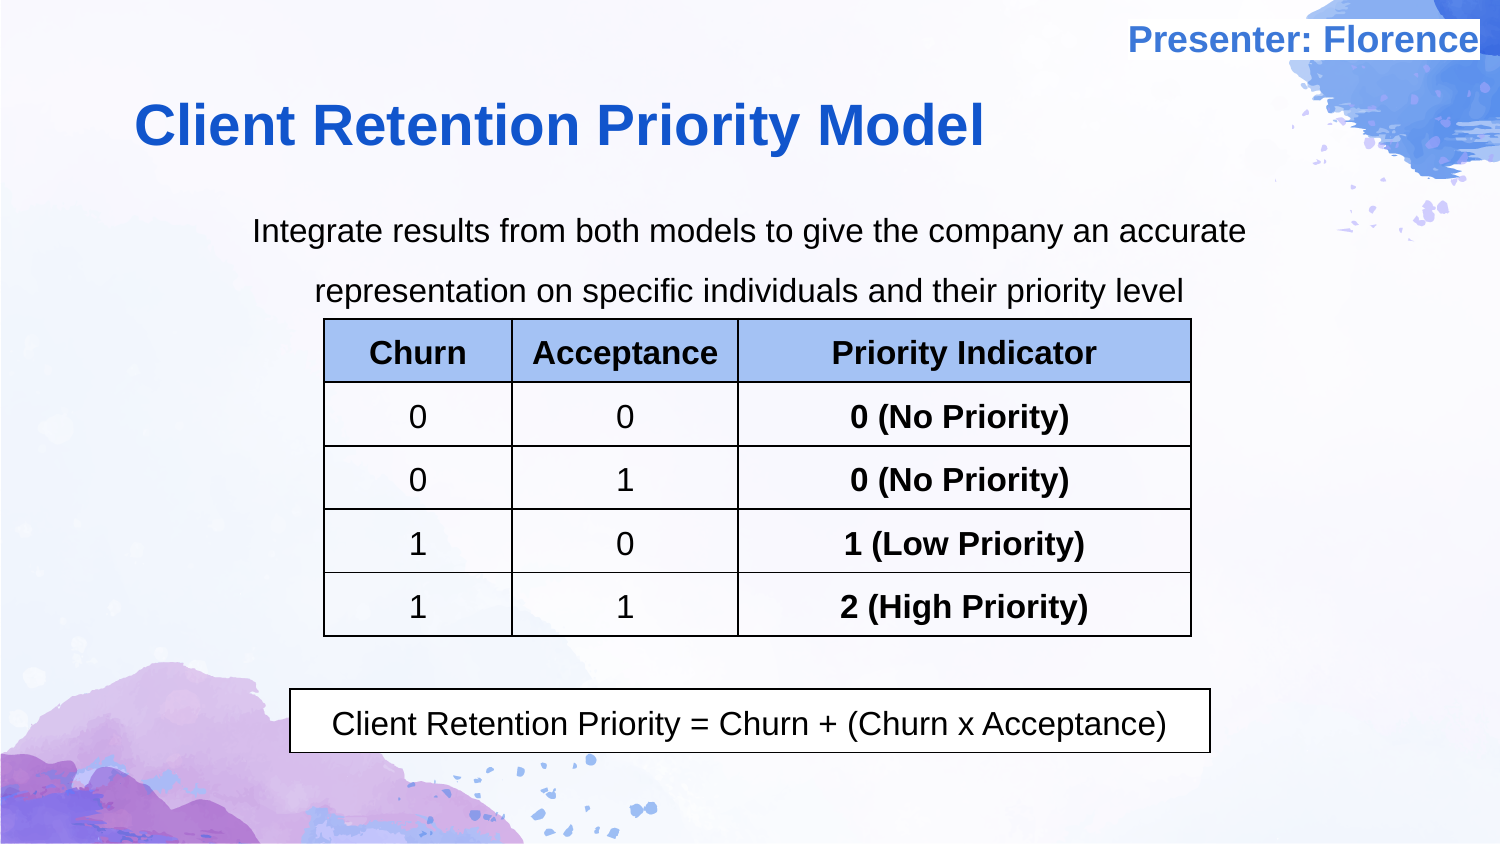

Presenter: Florence
# Client Retention Priority Model

Integrate results from both models to give the company an accurate representation on specific individuals and their priority level
| Churn | Acceptance | Priority Indicator |
| --- | --- | --- |
| 0 | 0 | 0 (No Priority) |
| 0 | 1 | 0 (No Priority) |
| 1 | 0 | 1 (Low Priority) |
| 1 | 1 | 2 (High Priority) |
| Client Retention Priority = Churn + (Churn x Acceptance) |
| --- |